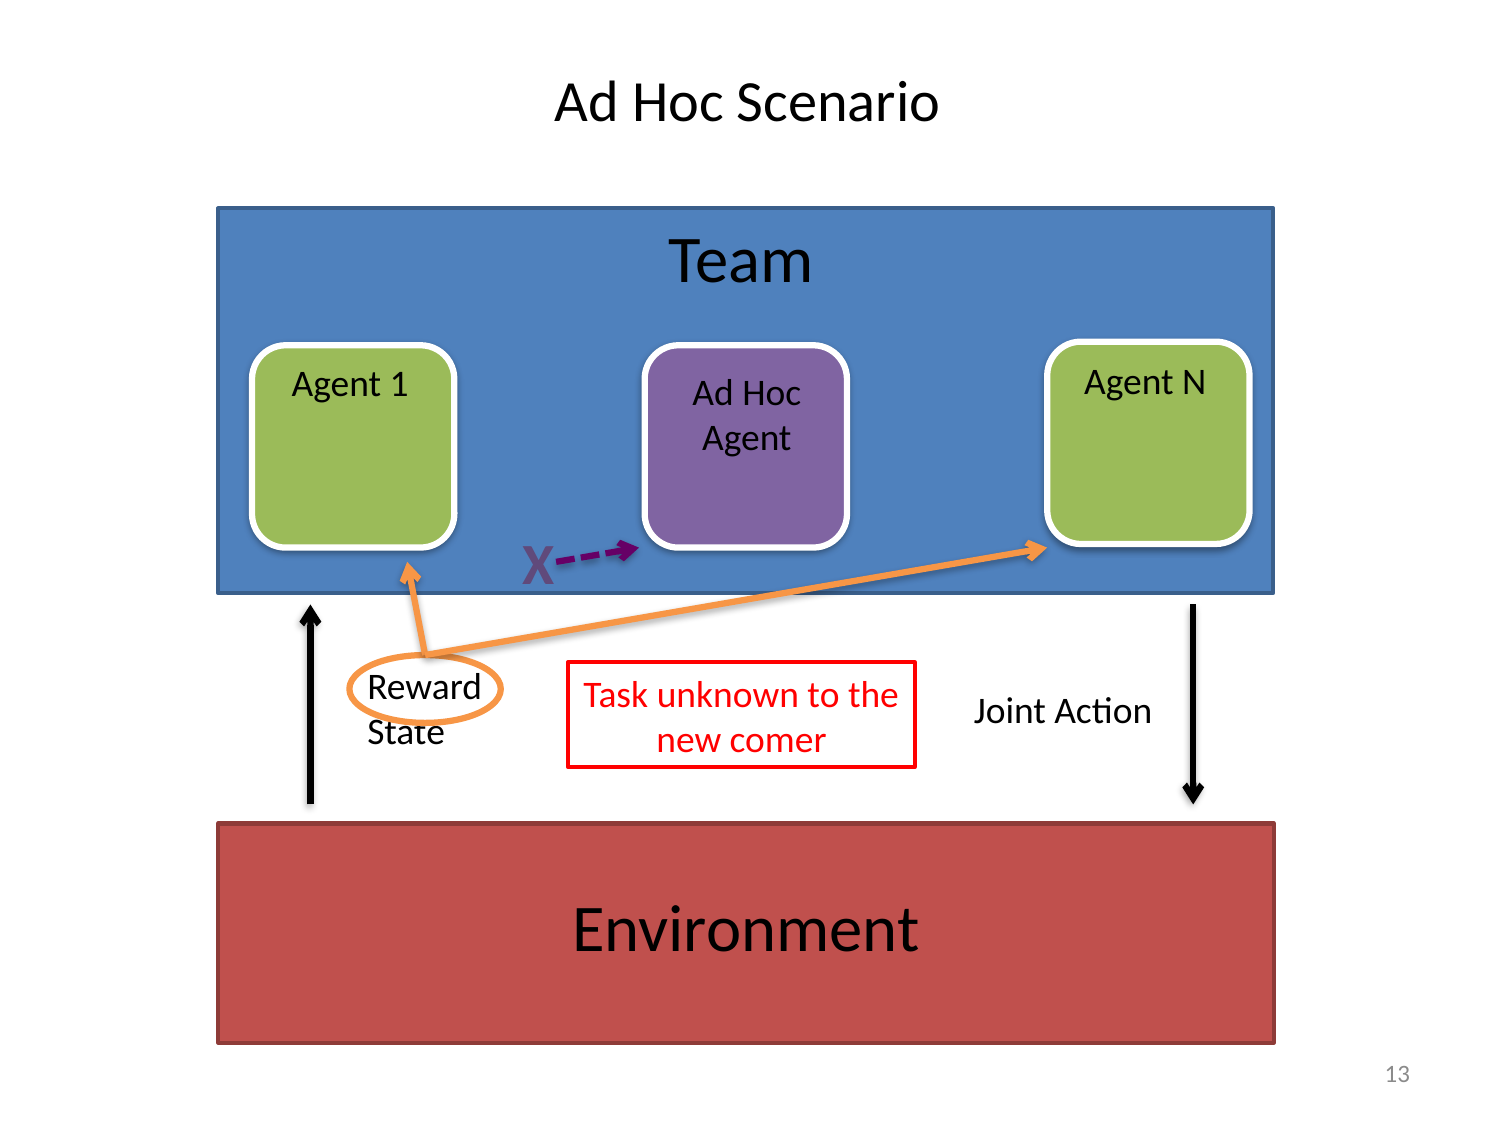

Ad Hoc Scenario

Team

Agent N
Agent 1
Ad Hoc Agent
X

Reward
State
Task unknown to the new comer
Joint Action

Environment
13